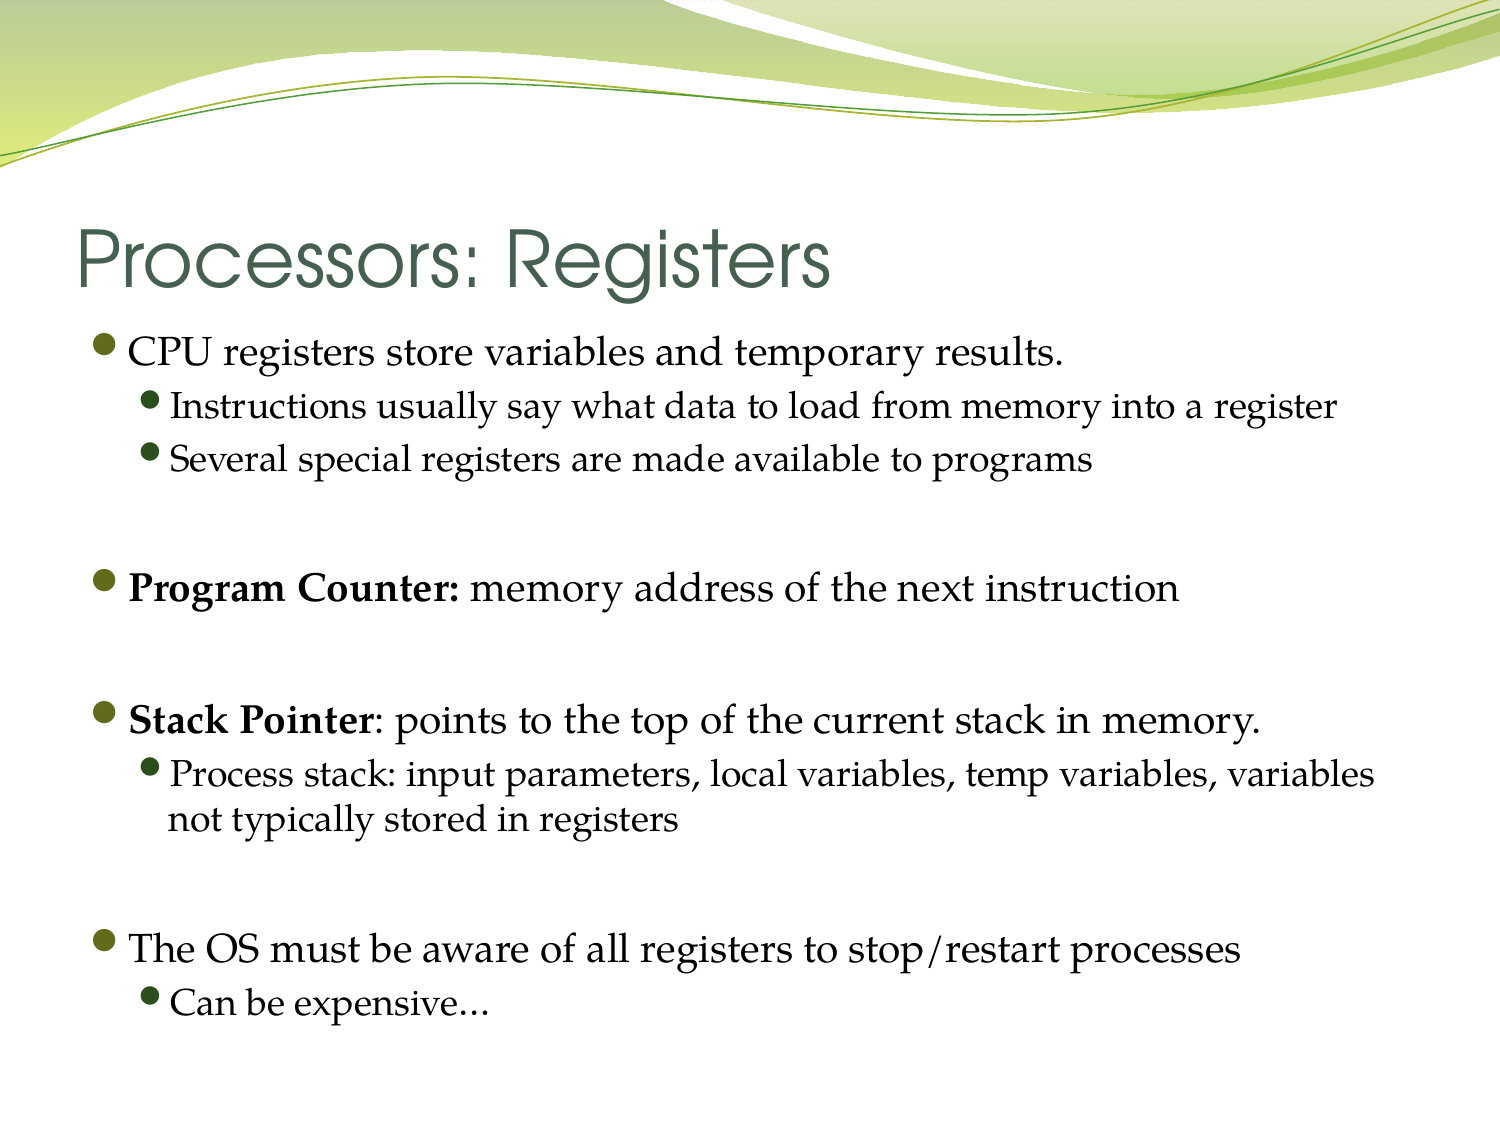

# Processors: Registers
CPU registers store variables and temporary results.
Instructions usually say what data to load from memory into a register
Several special registers are made available to programs

Program Counter: memory address of the next instruction

Stack Pointer: points to the top of the current stack in memory.
Process stack: input parameters, local variables, temp variables, variables not typically stored in registers

The OS must be aware of all registers to stop/restart processes
Can be expensive…